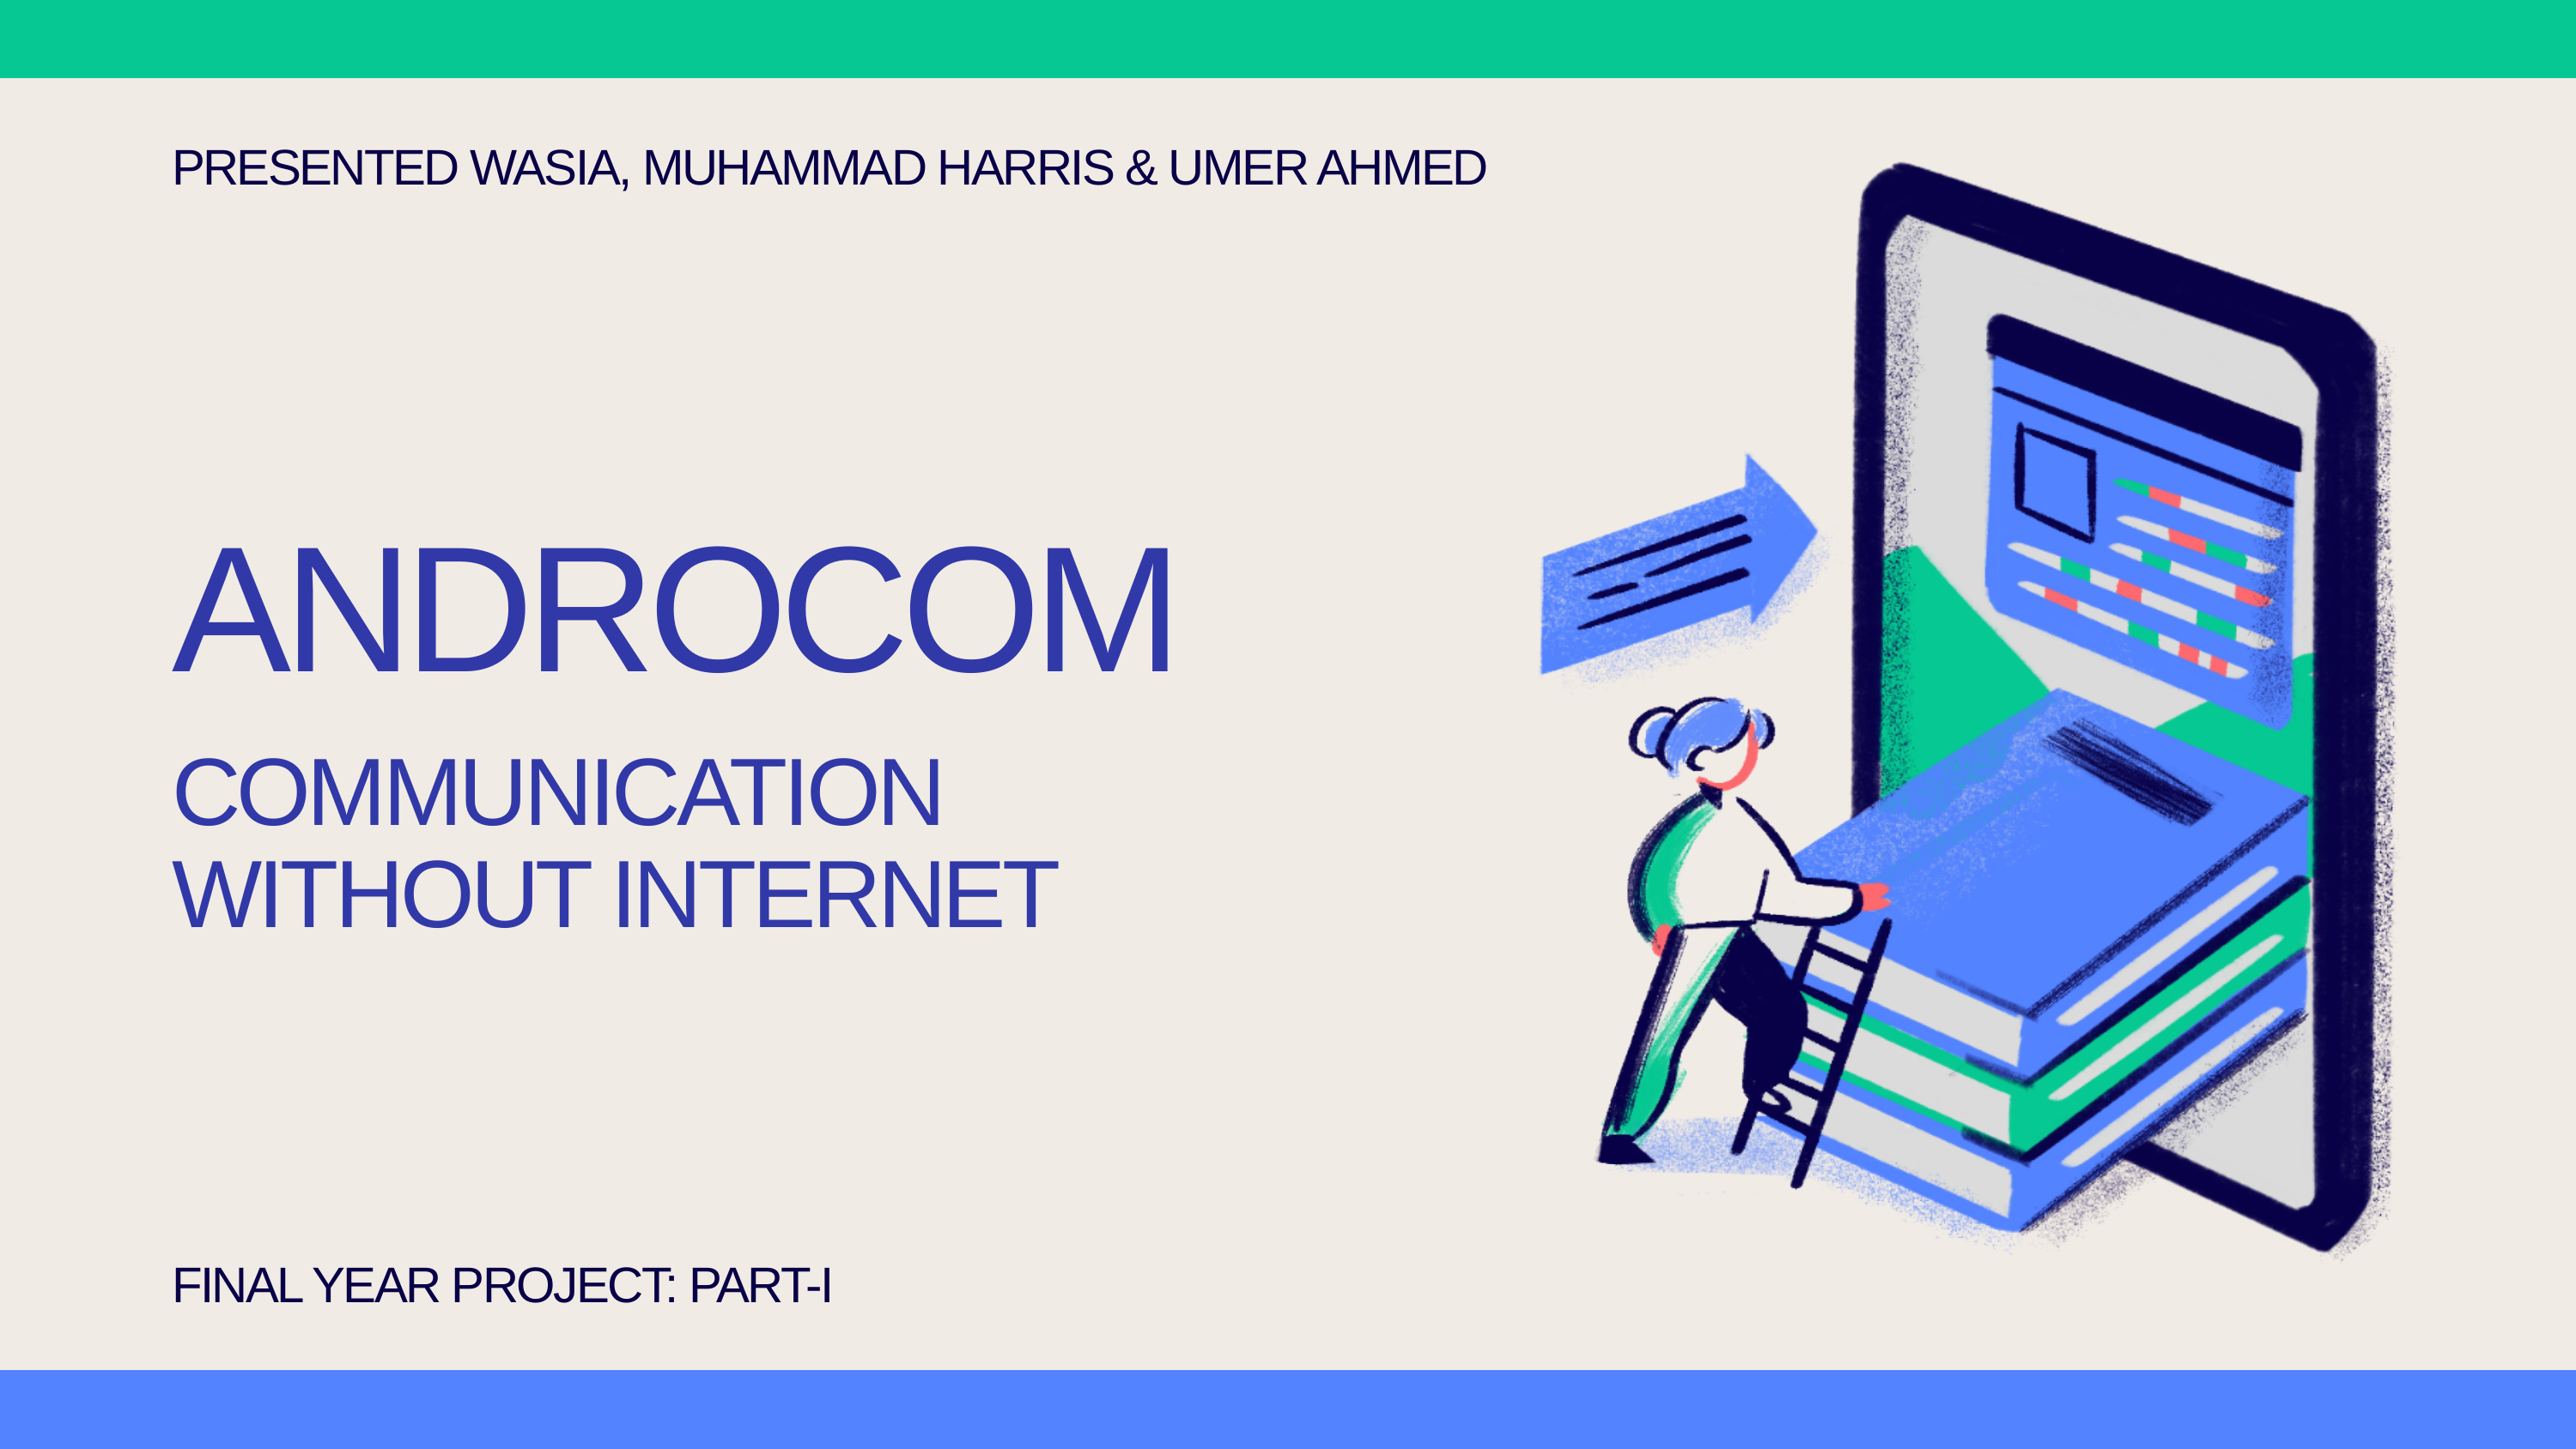

PRESENTED WASIA, MUHAMMAD HARRIS & UMER AHMED

ANDROCOM
COMMUNICATION WITHOUT INTERNET
FINAL YEAR PROJECT: PART-I